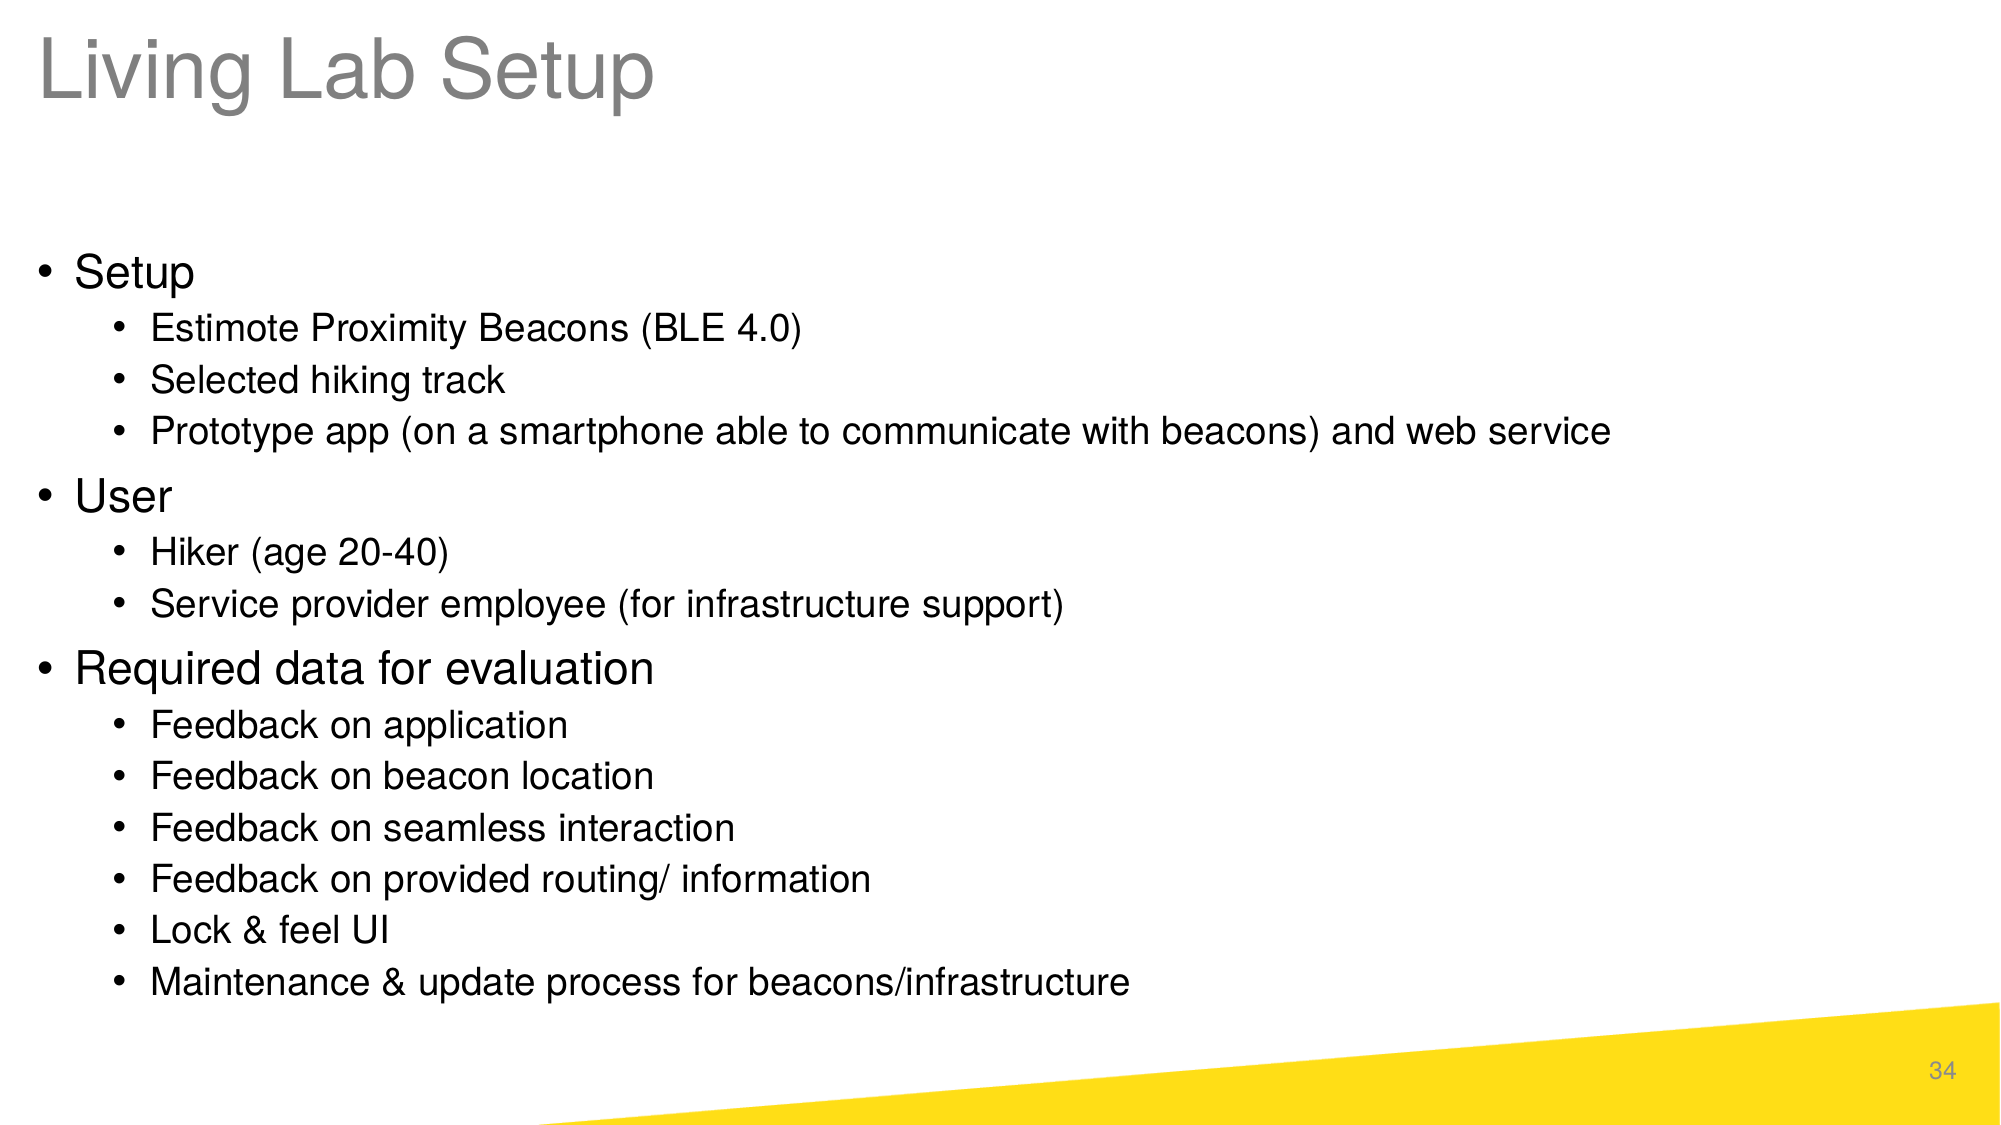

Living Lab Setup

Setup
Estimote Proximity Beacons (BLE 4.0)
Selected hiking track
Prototype app (on a smartphone able to communicate with beacons) and web service
User
Hiker (age 20-40)
Service provider employee (for infrastructure support)
Required data for evaluation
Feedback on application
Feedback on beacon location
Feedback on seamless interaction
Feedback on provided routing/ information
Lock & feel UI
Maintenance & update process for beacons/infrastructure
34